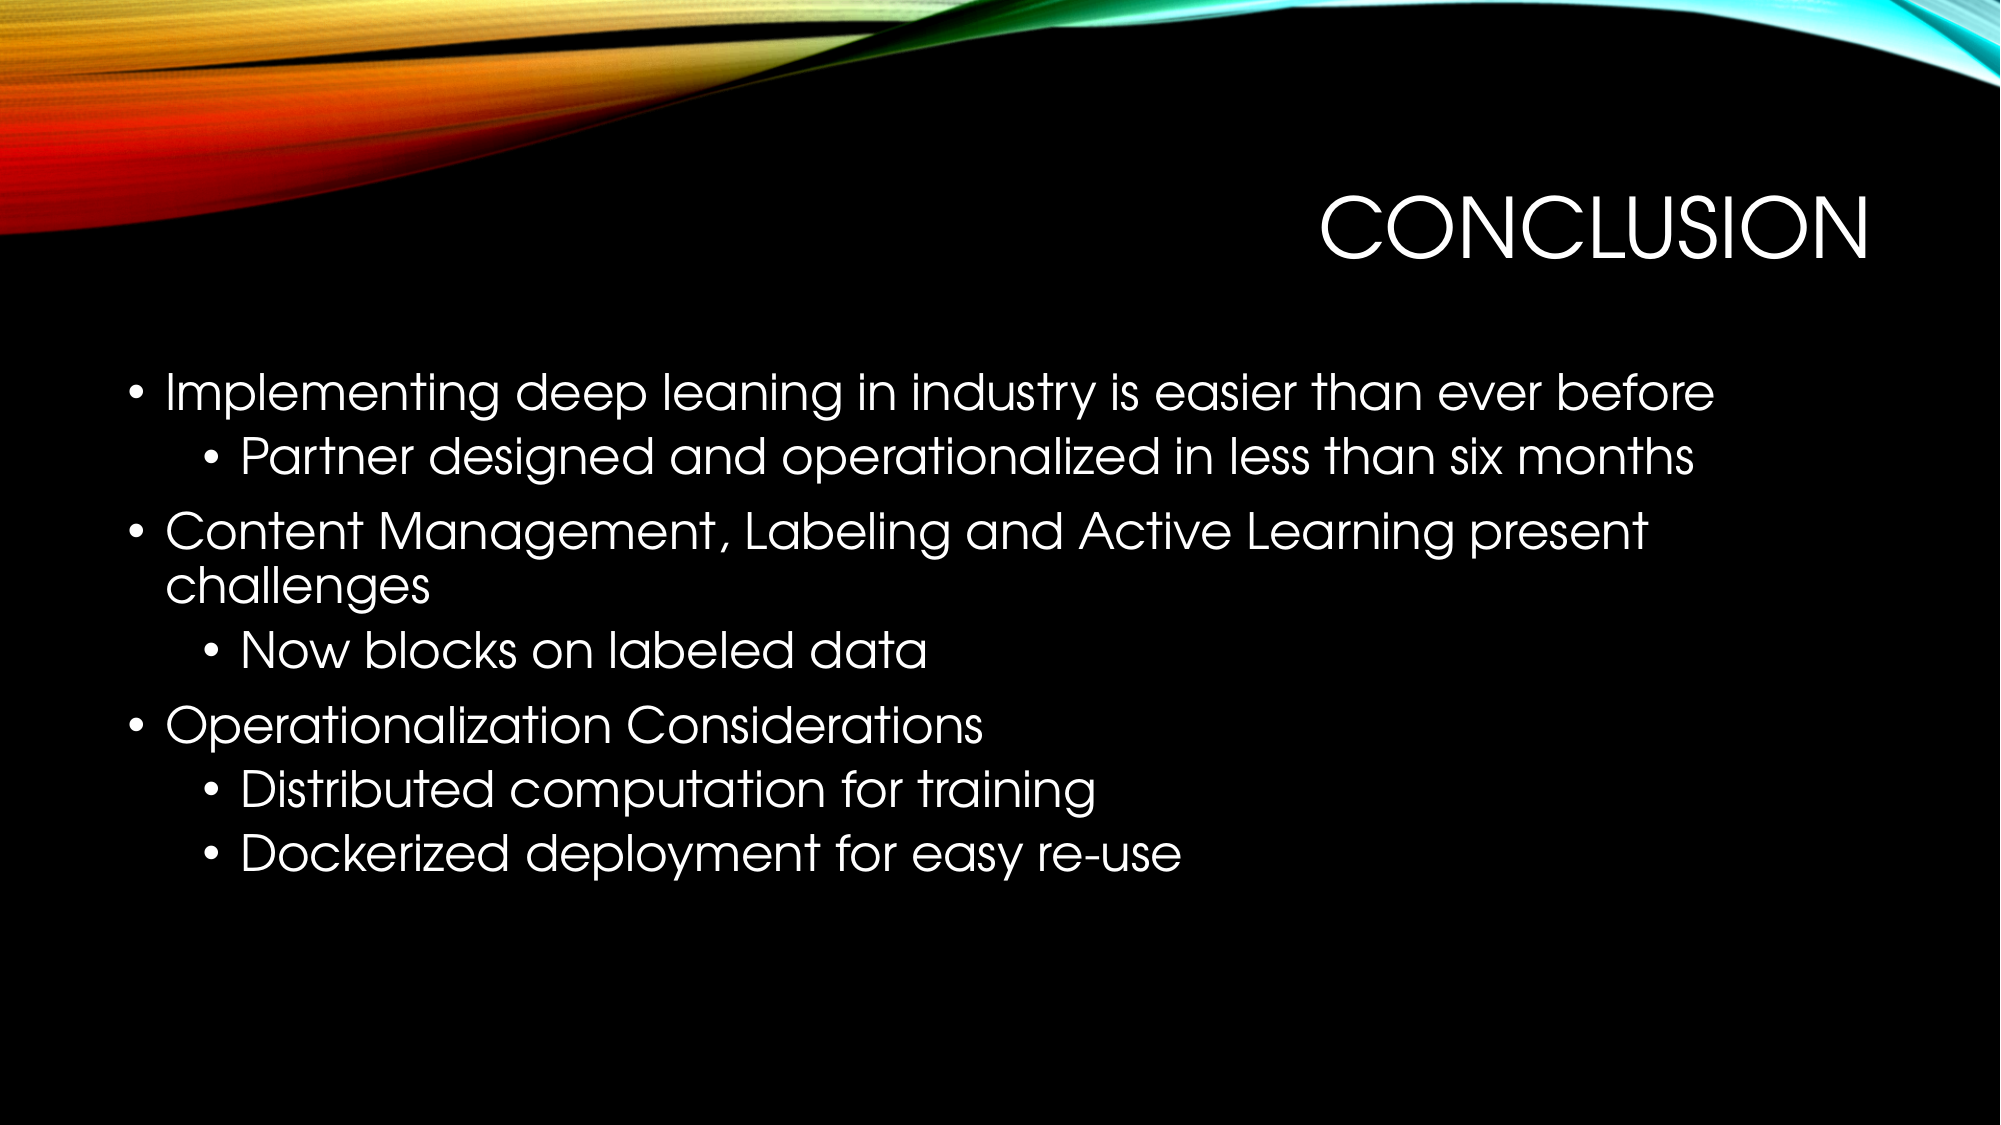

# Conclusion
Implementing deep leaning in industry is easier than ever before
Partner designed and operationalized in less than six months
Content Management, Labeling and Active Learning present challenges
Now blocks on labeled data
Operationalization Considerations
Distributed computation for training
Dockerized deployment for easy re-use